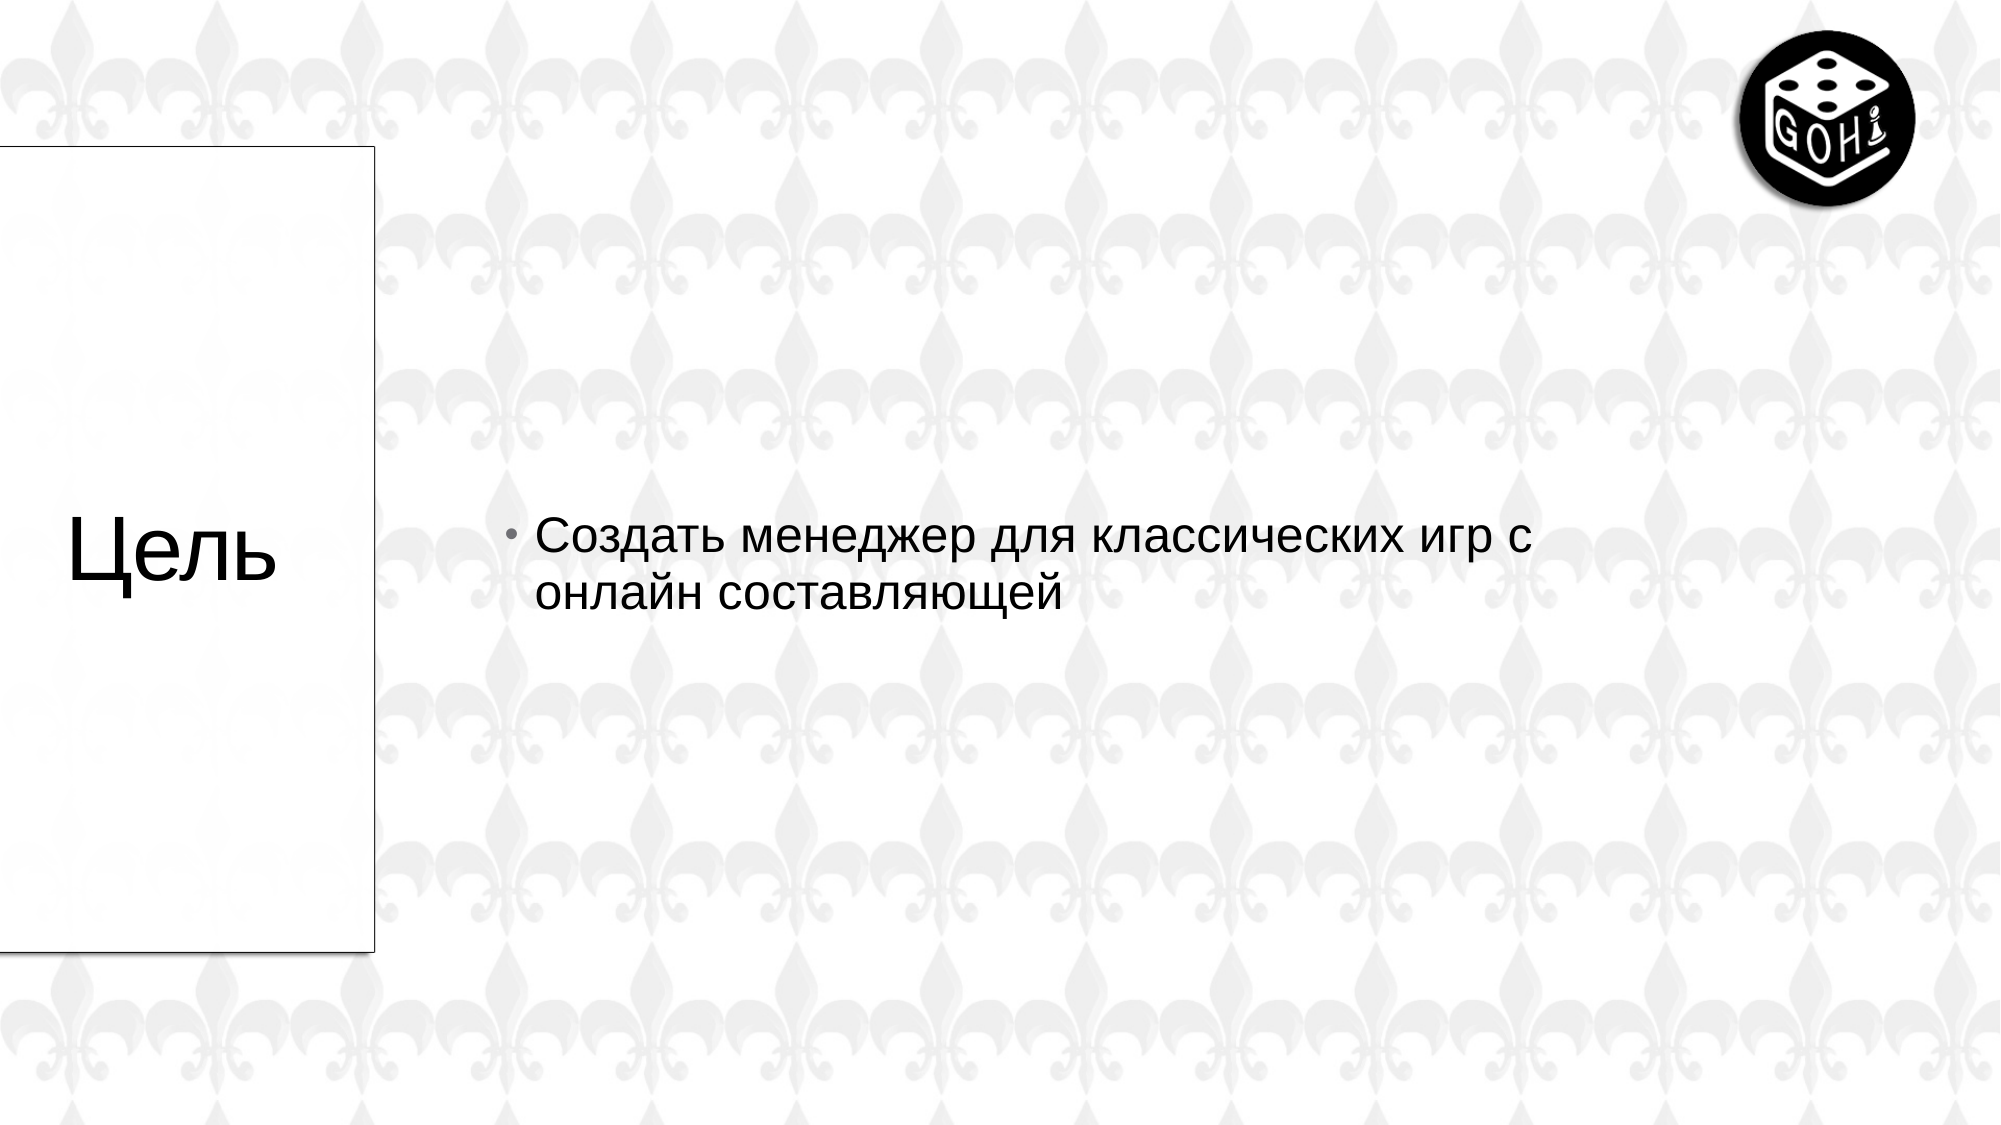

# Цель
Создать менеджер для классических игр с онлайн составляющей